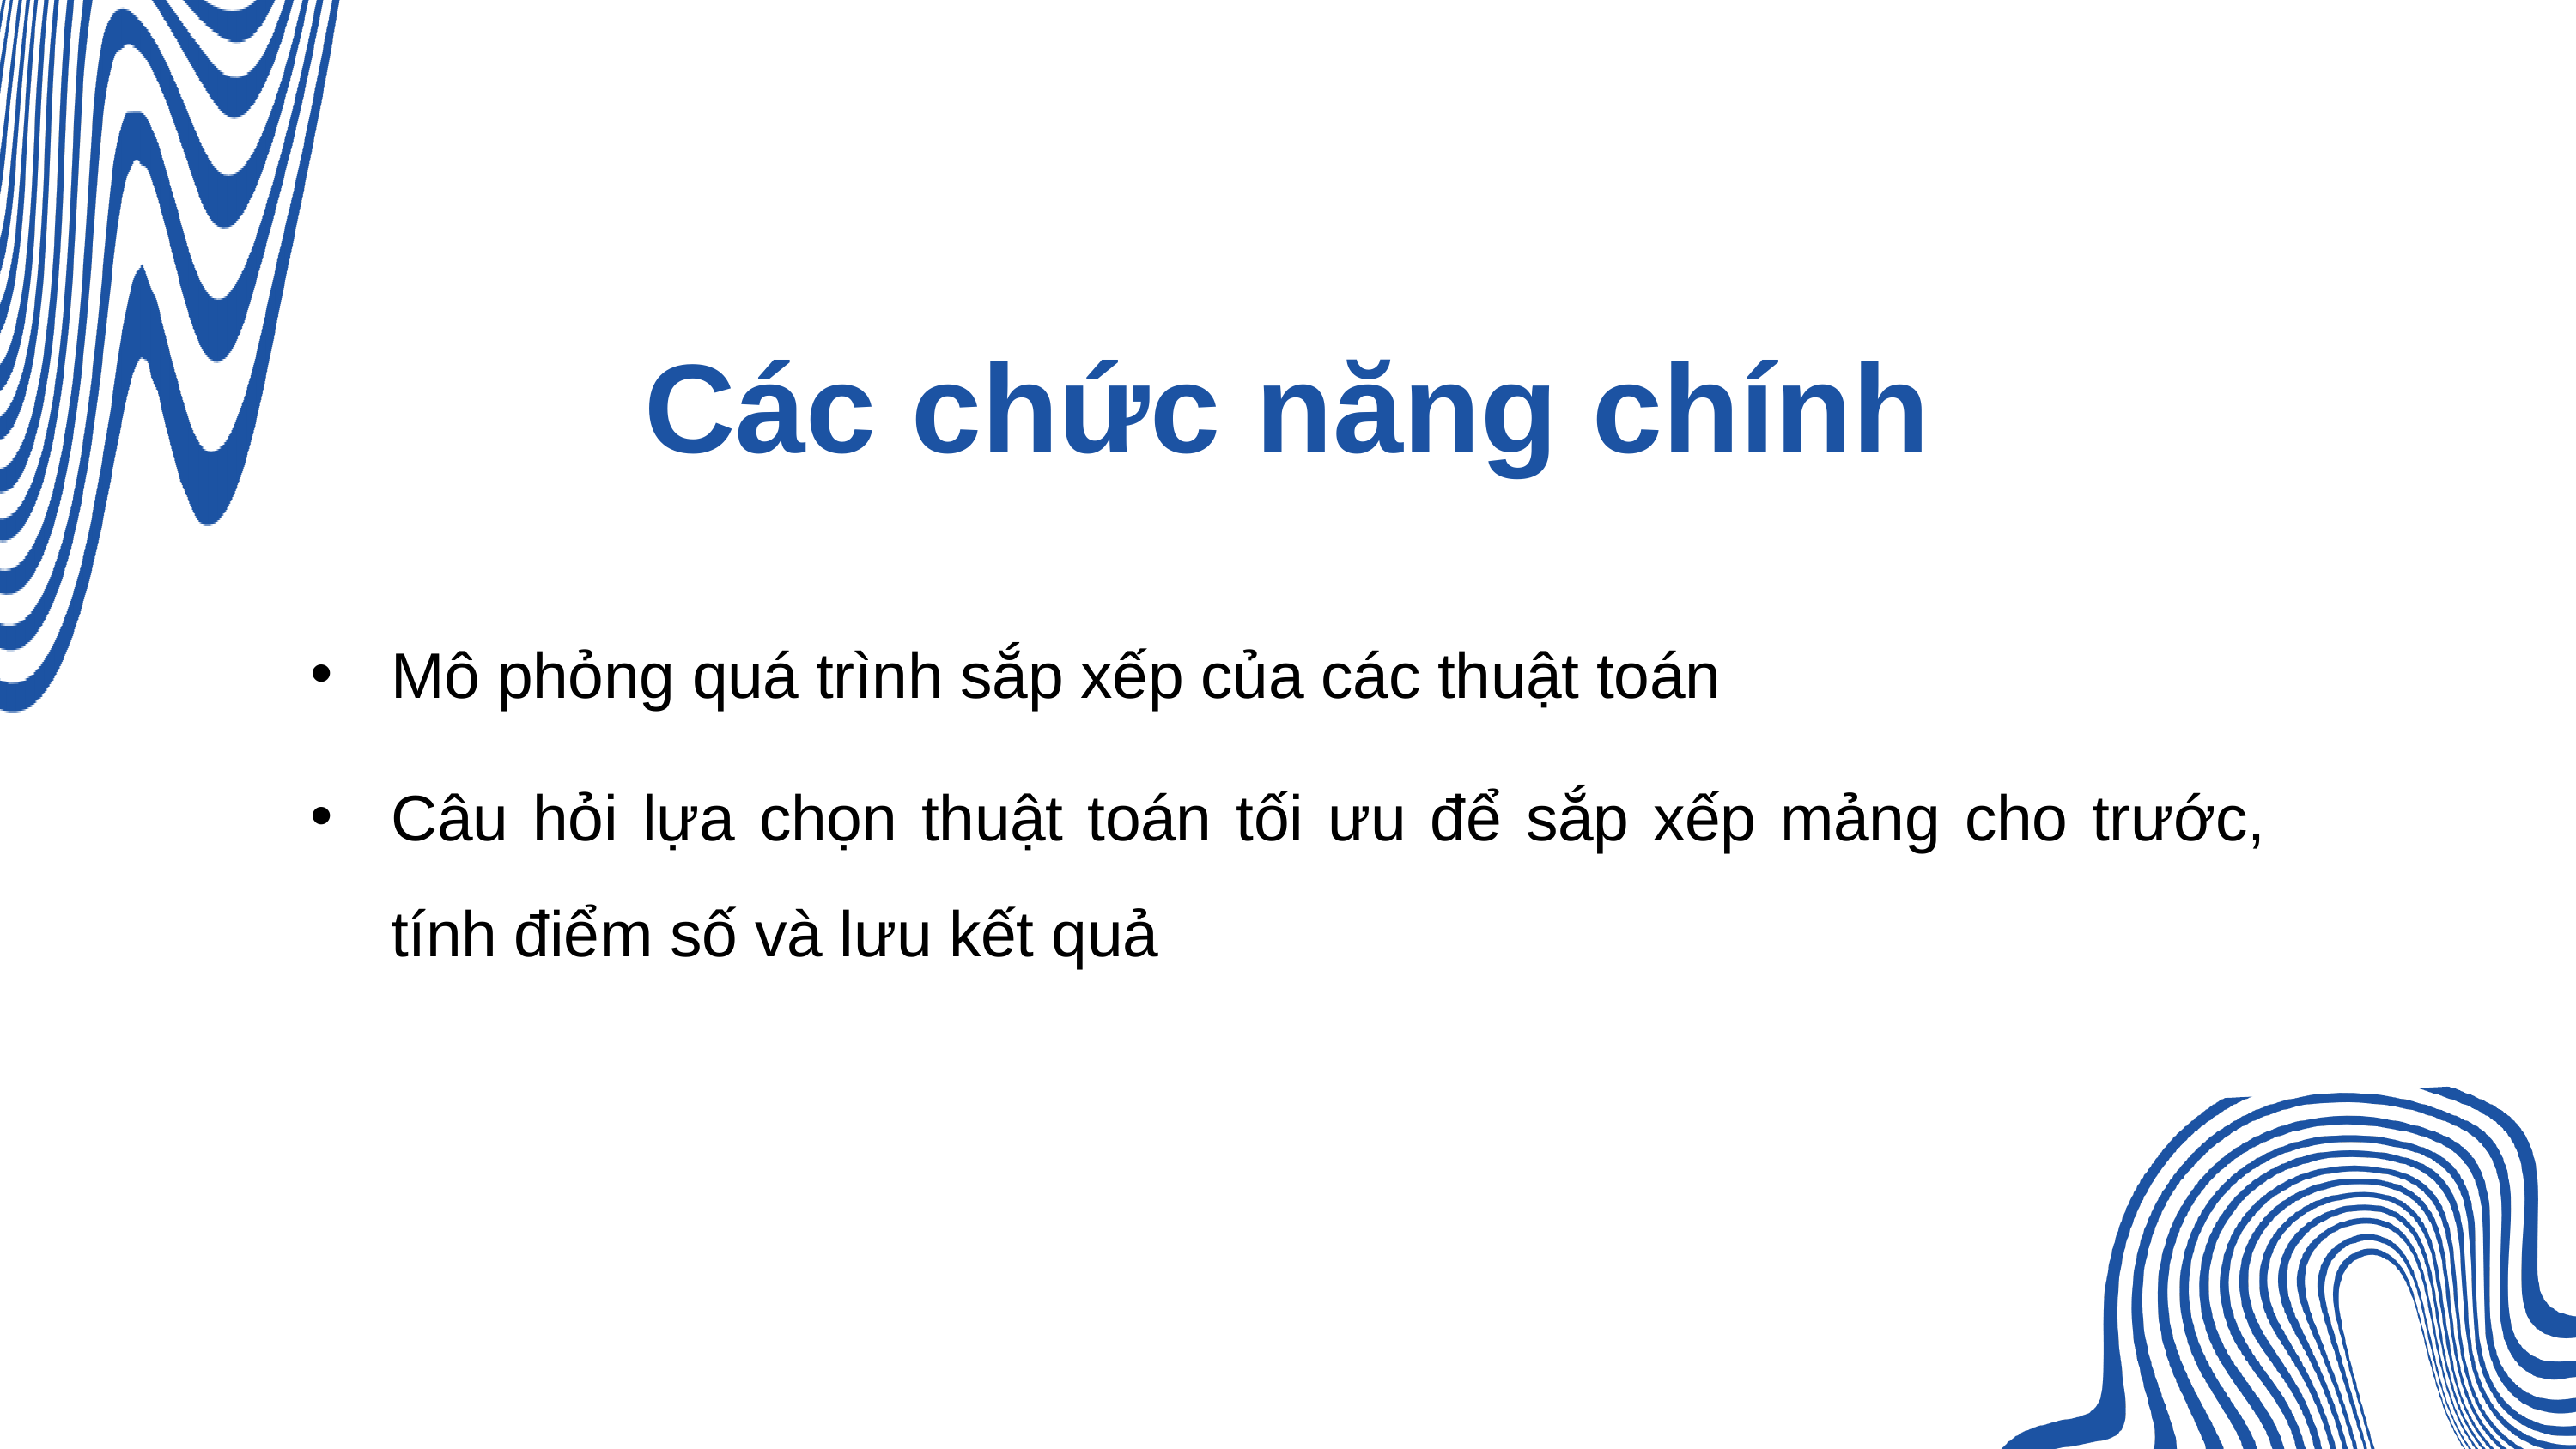

Các chức năng chính
Mô phỏng quá trình sắp xếp của các thuật toán
Câu hỏi lựa chọn thuật toán tối ưu để sắp xếp mảng cho trước, tính điểm số và lưu kết quả